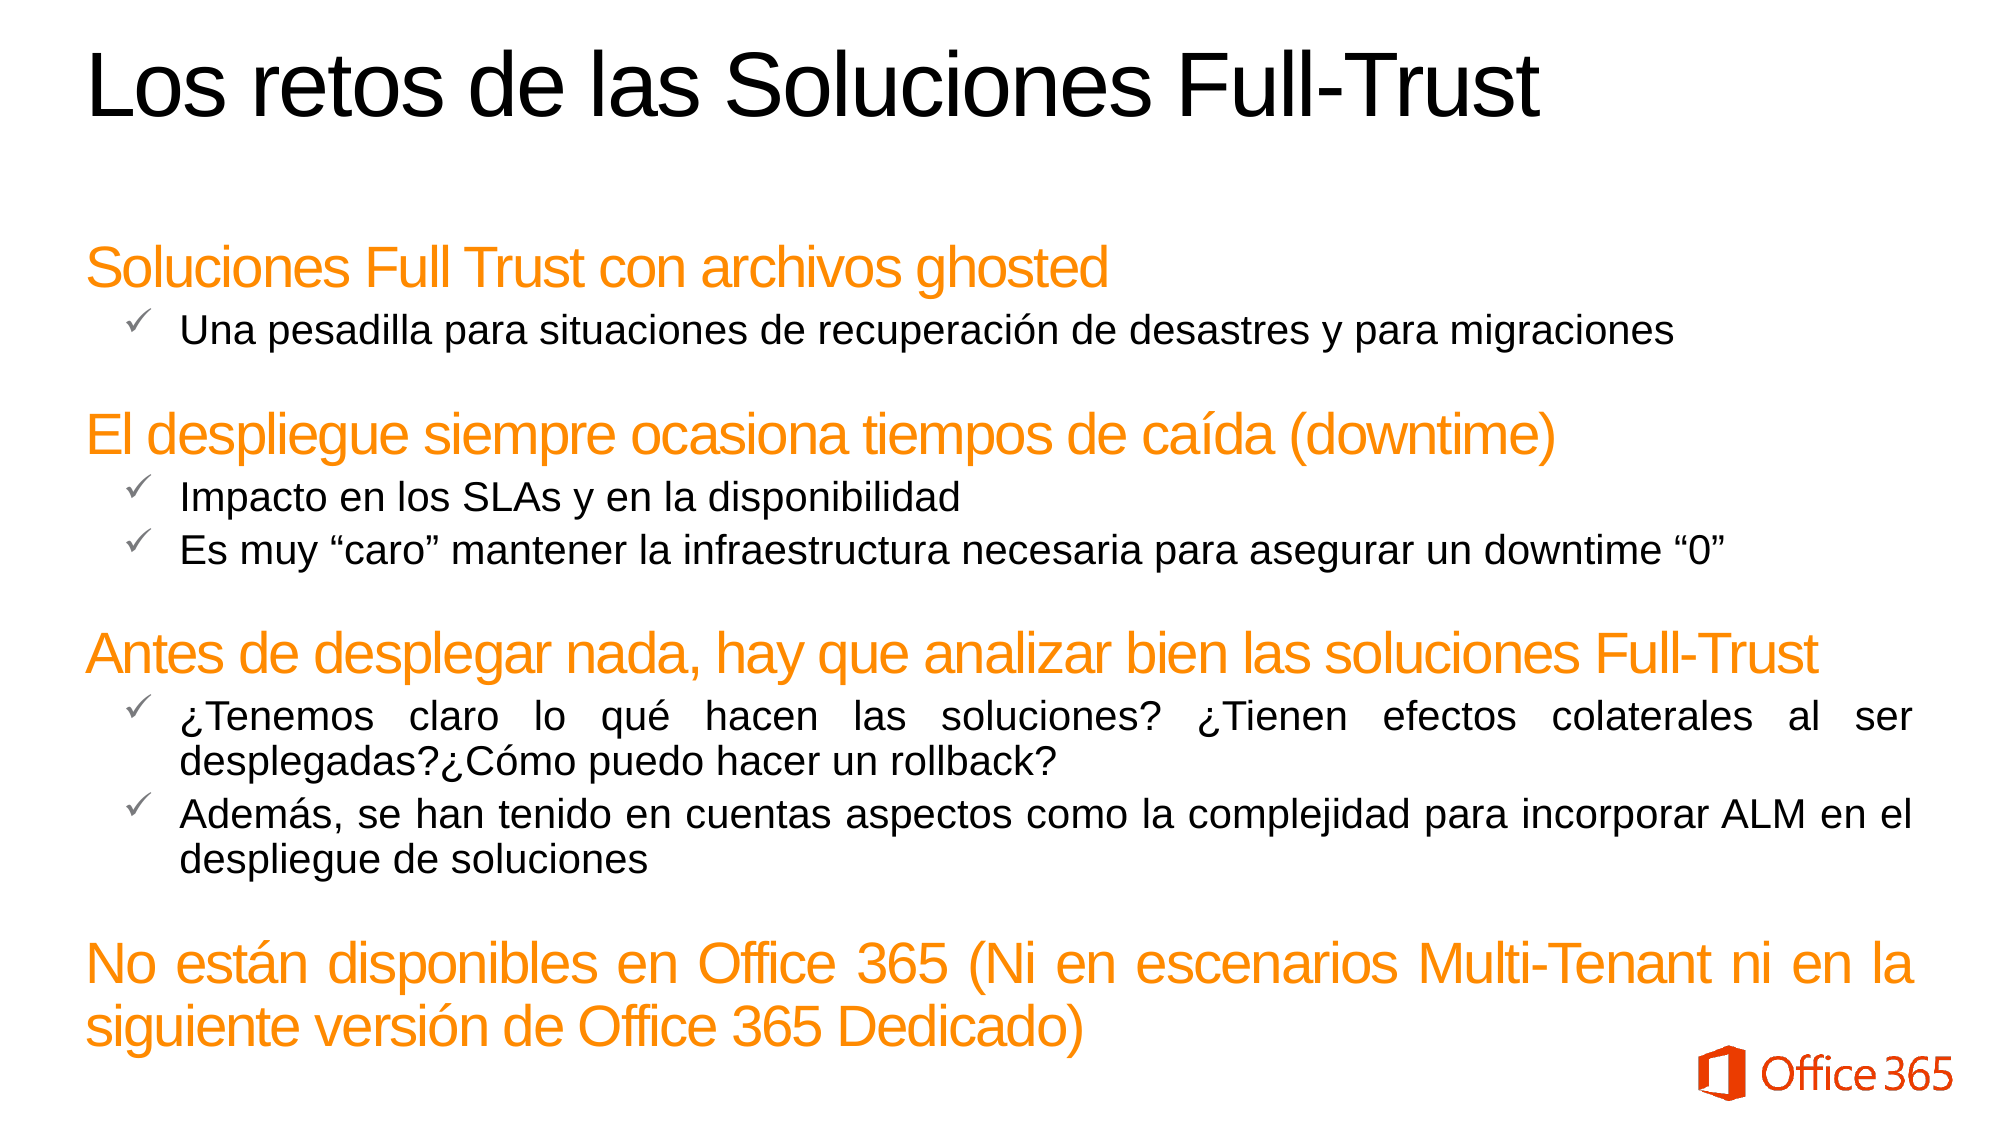

# Los retos de las Soluciones Full-Trust
Soluciones Full Trust con archivos ghosted
Una pesadilla para situaciones de recuperación de desastres y para migraciones
El despliegue siempre ocasiona tiempos de caída (downtime)
Impacto en los SLAs y en la disponibilidad
Es muy “caro” mantener la infraestructura necesaria para asegurar un downtime “0”
Antes de desplegar nada, hay que analizar bien las soluciones Full-Trust
¿Tenemos claro lo qué hacen las soluciones? ¿Tienen efectos colaterales al ser desplegadas?¿Cómo puedo hacer un rollback?
Además, se han tenido en cuentas aspectos como la complejidad para incorporar ALM en el despliegue de soluciones
No están disponibles en Office 365 (Ni en escenarios Multi-Tenant ni en la siguiente versión de Office 365 Dedicado)